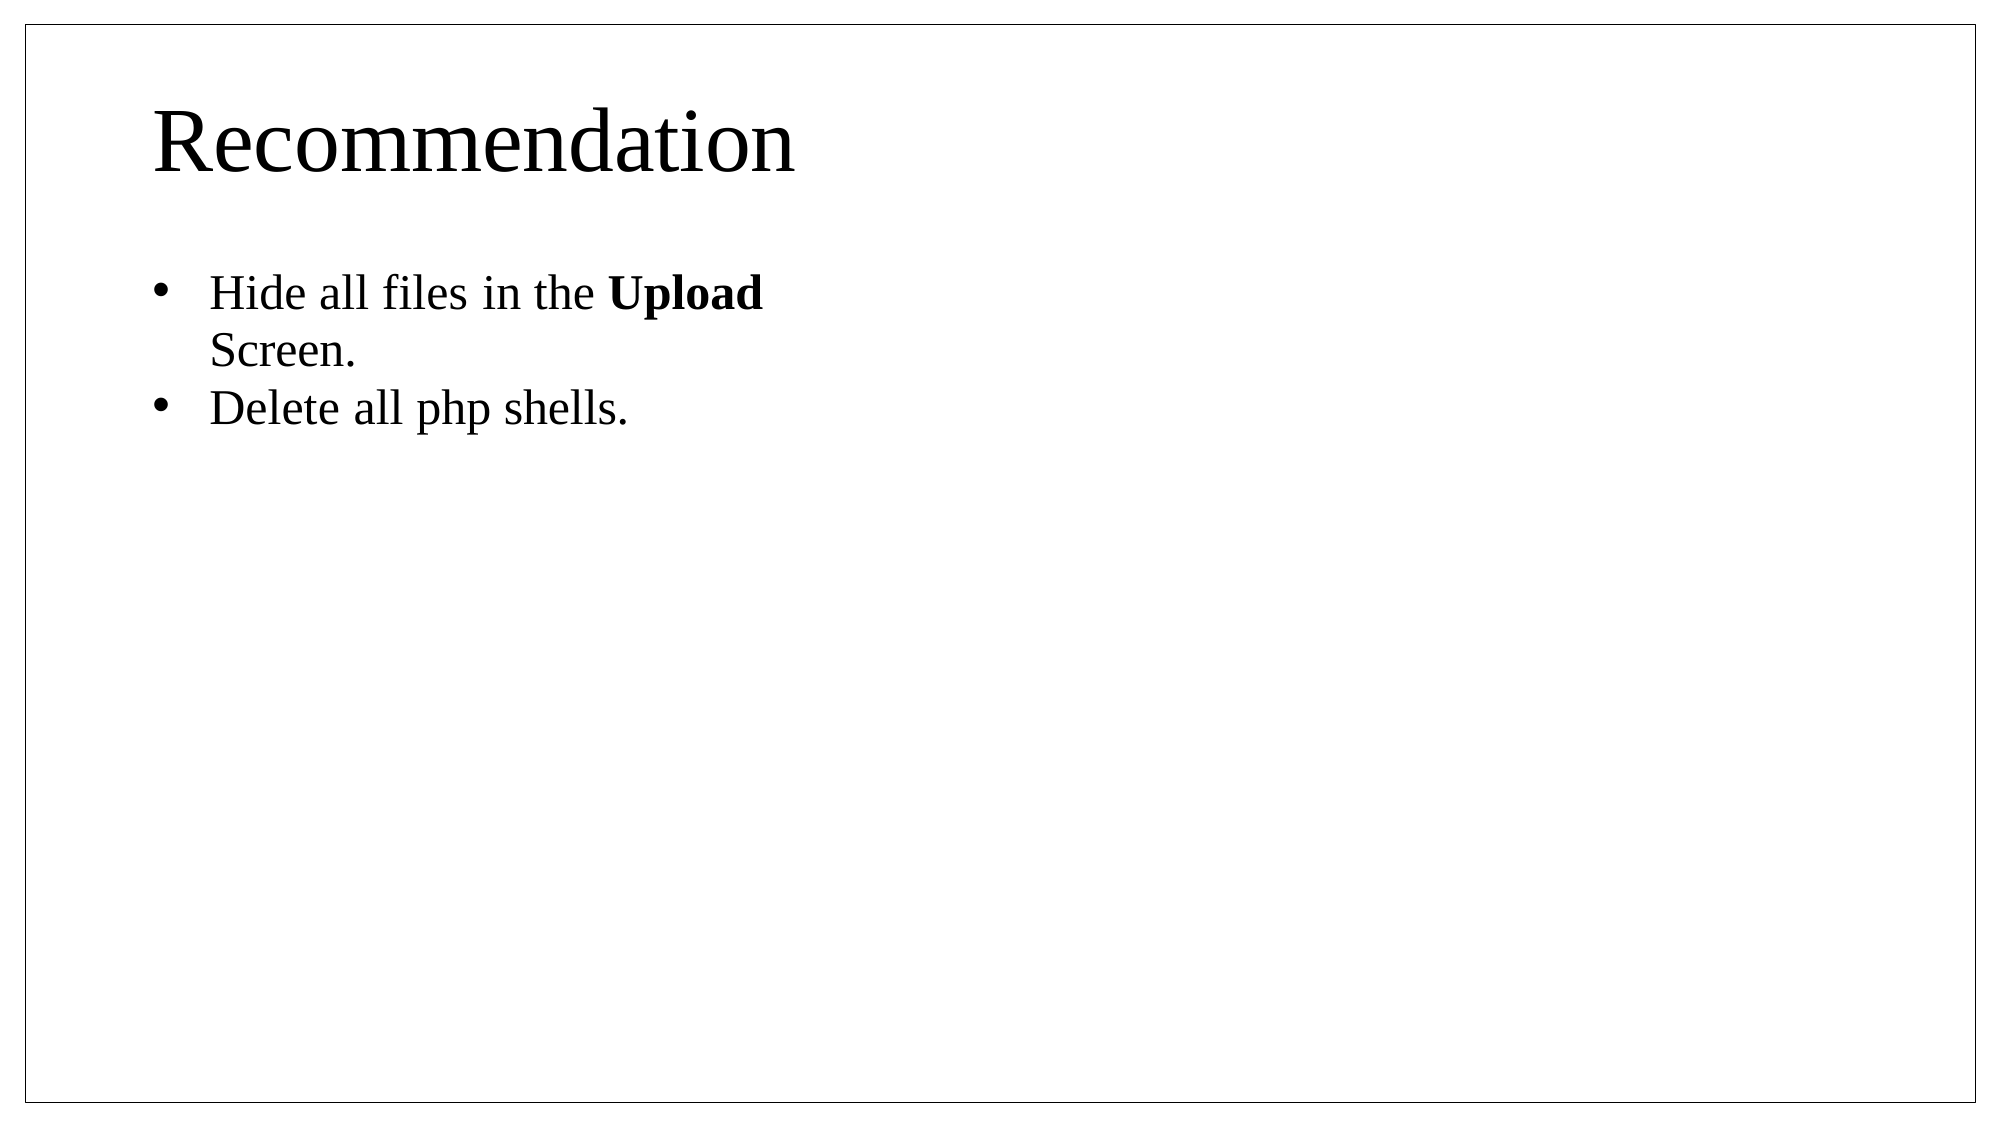

# Recommendation
Hide all files in the Upload Screen.
Delete all php shells.